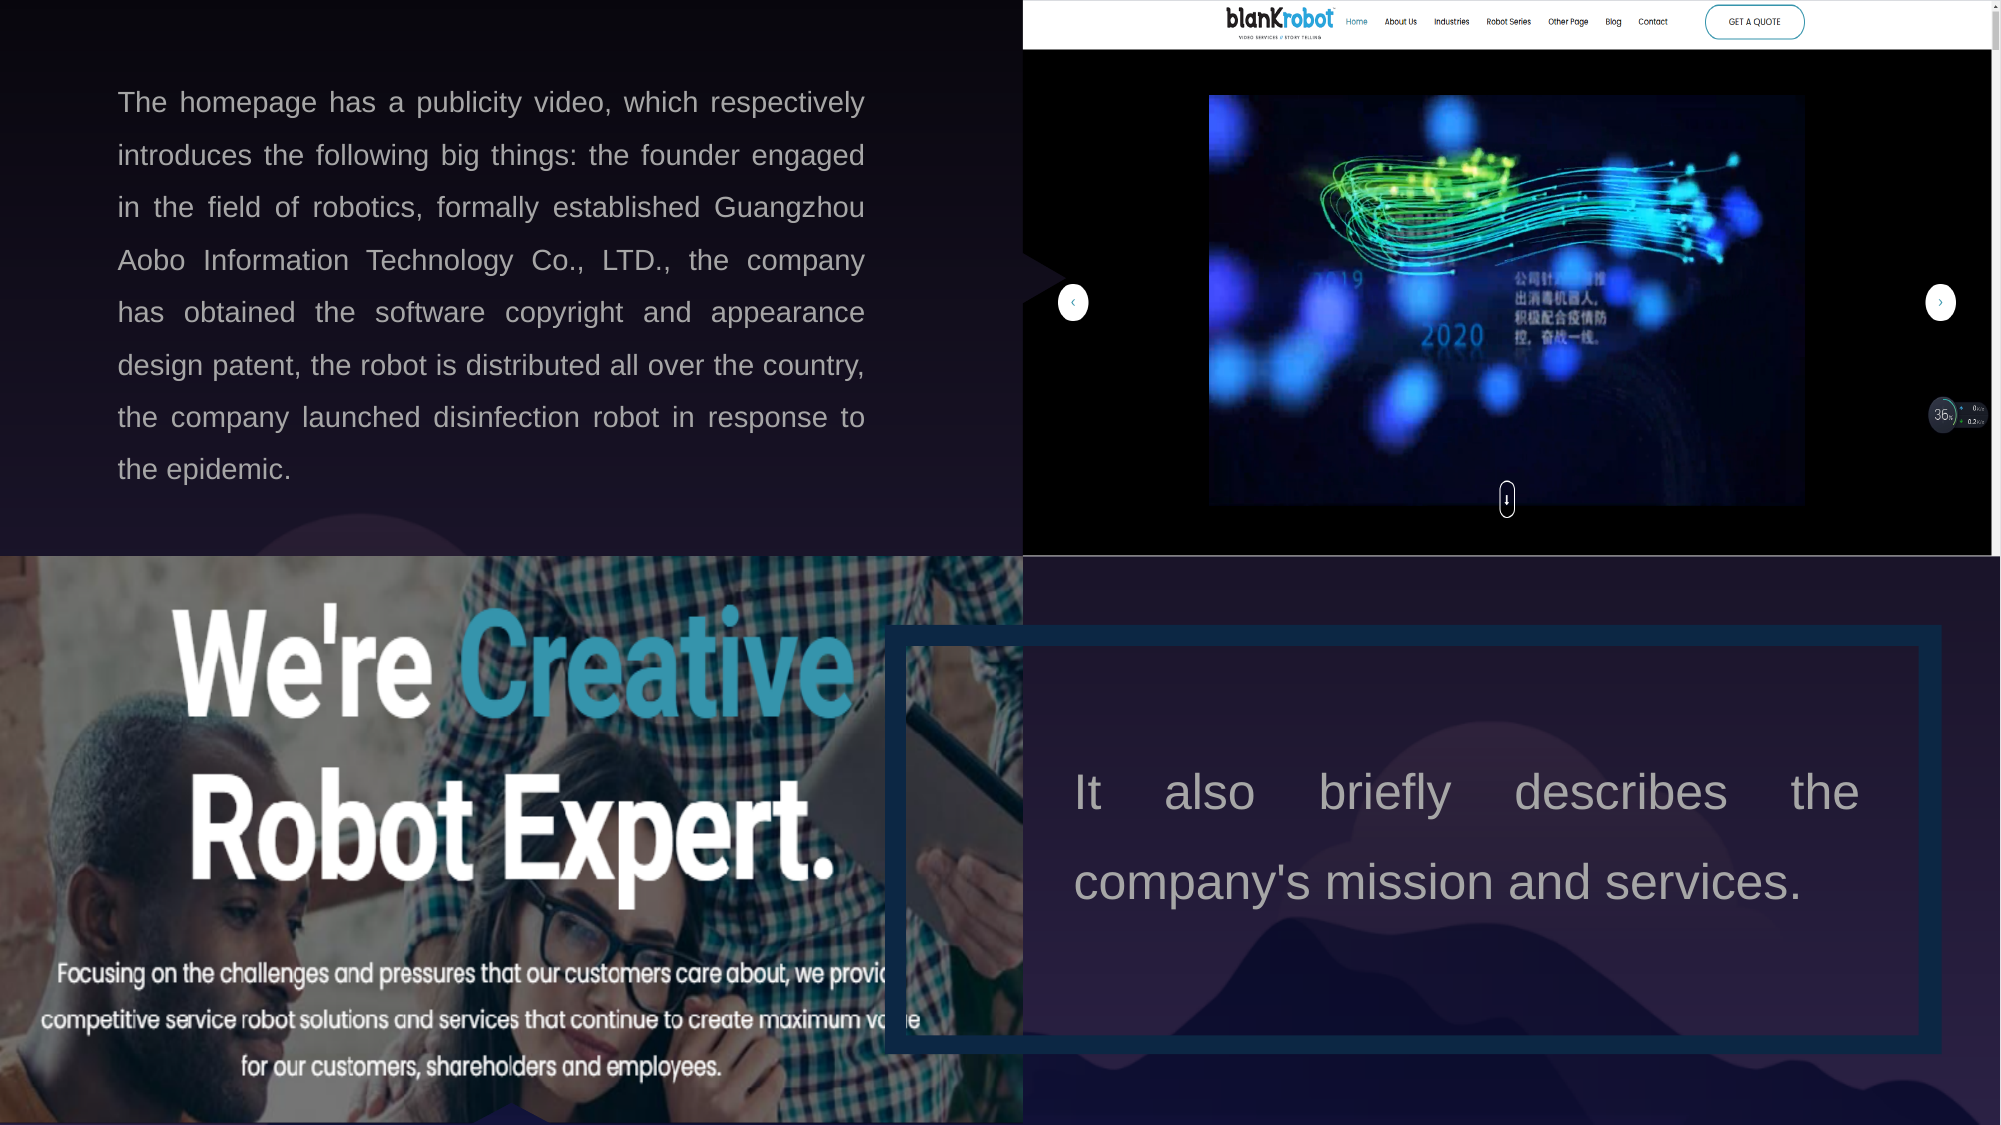

The homepage has a publicity video, which respectively introduces the following big things: the founder engaged in the field of robotics, formally established Guangzhou Aobo Information Technology Co., LTD., the company has obtained the software copyright and appearance design patent, the robot is distributed all over the country, the company launched disinfection robot in response to the epidemic.

It also briefly describes the company's mission and services.